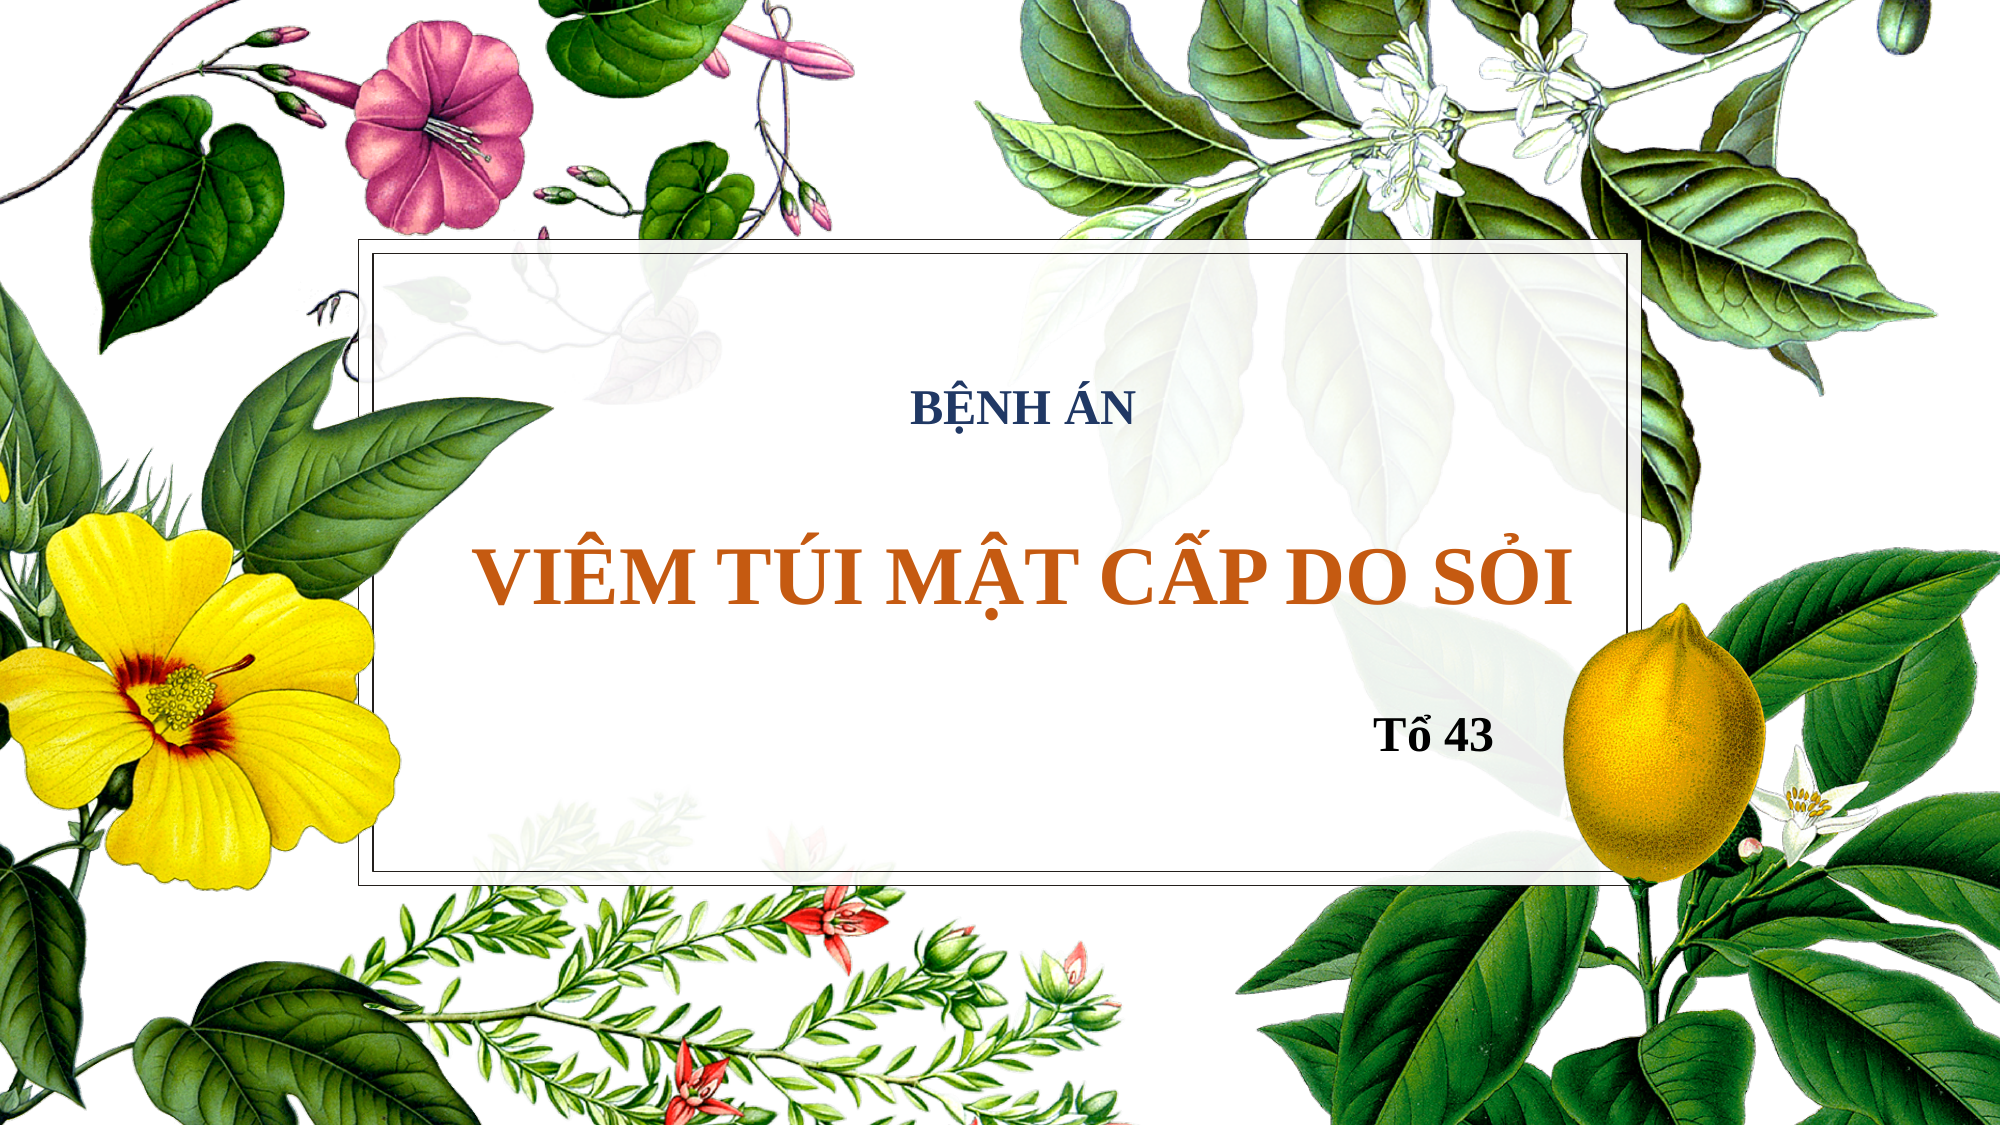

# BỆNH ÁN VIÊM TÚI MẬT CẤP DO SỎI Tổ 43